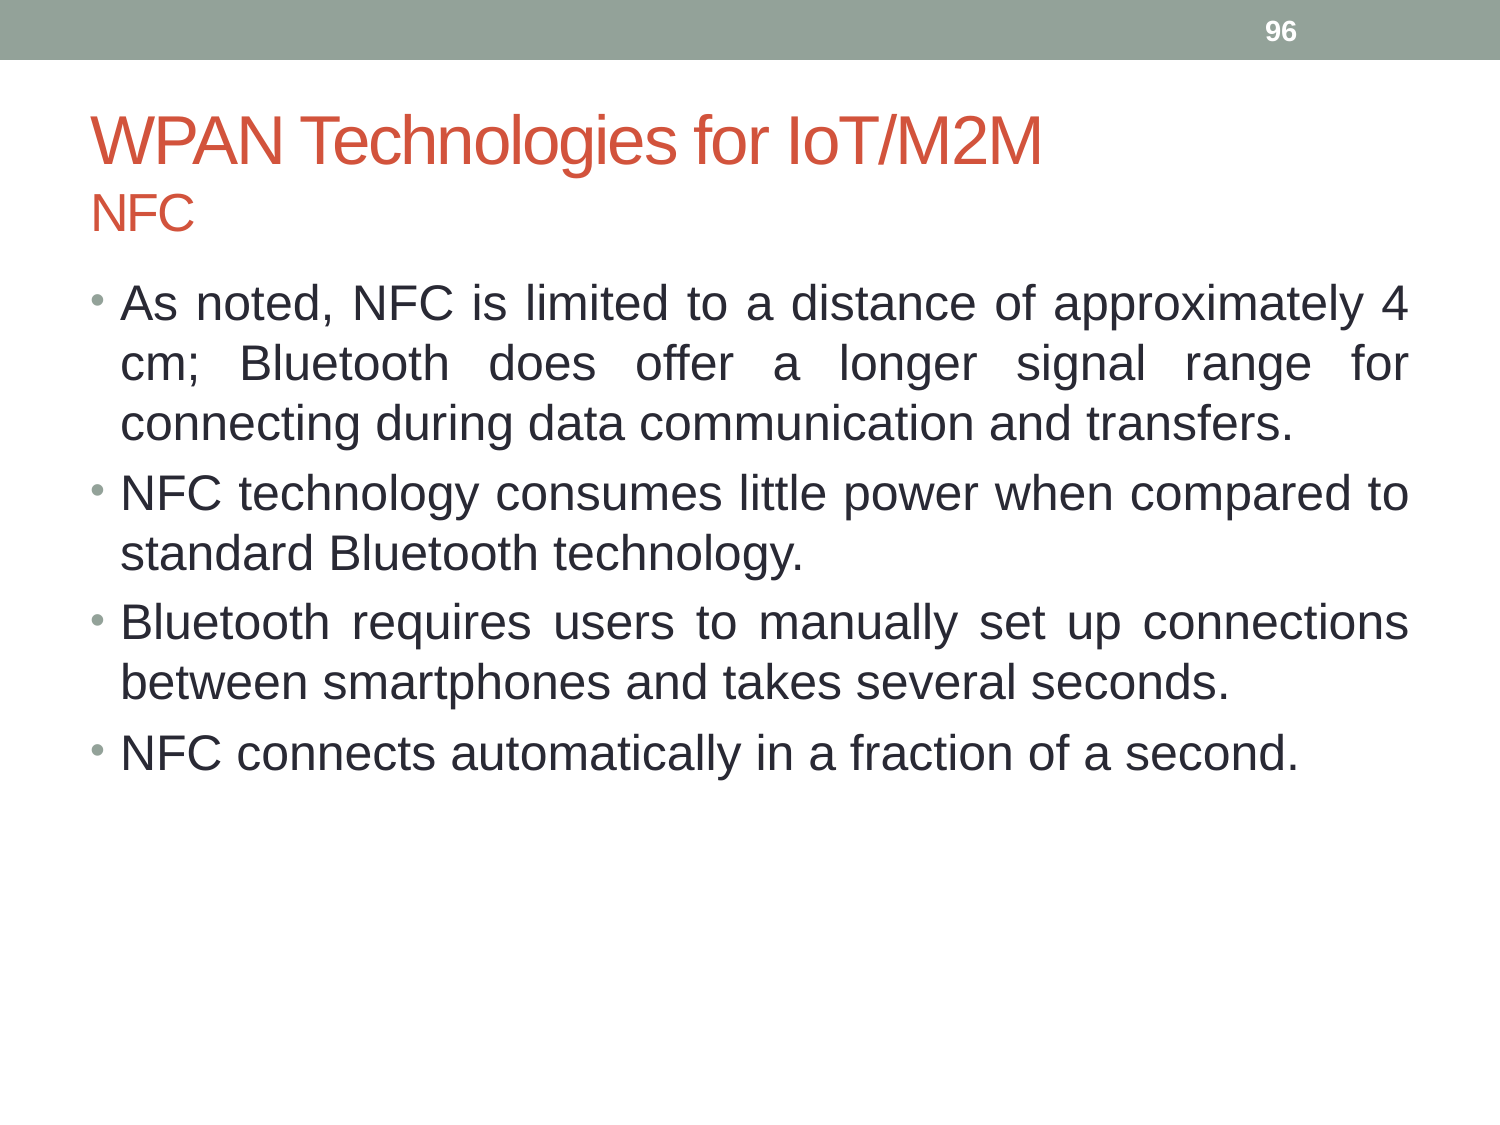

96
# WPAN Technologies for IoT/M2M NFC
As noted, NFC is limited to a distance of approximately 4 cm; Bluetooth does offer a longer signal range for connecting during data communication and transfers.
NFC technology consumes little power when compared to standard Bluetooth technology.
Bluetooth requires users to manually set up connections between smartphones and takes several seconds.
NFC connects automatically in a fraction of a second.